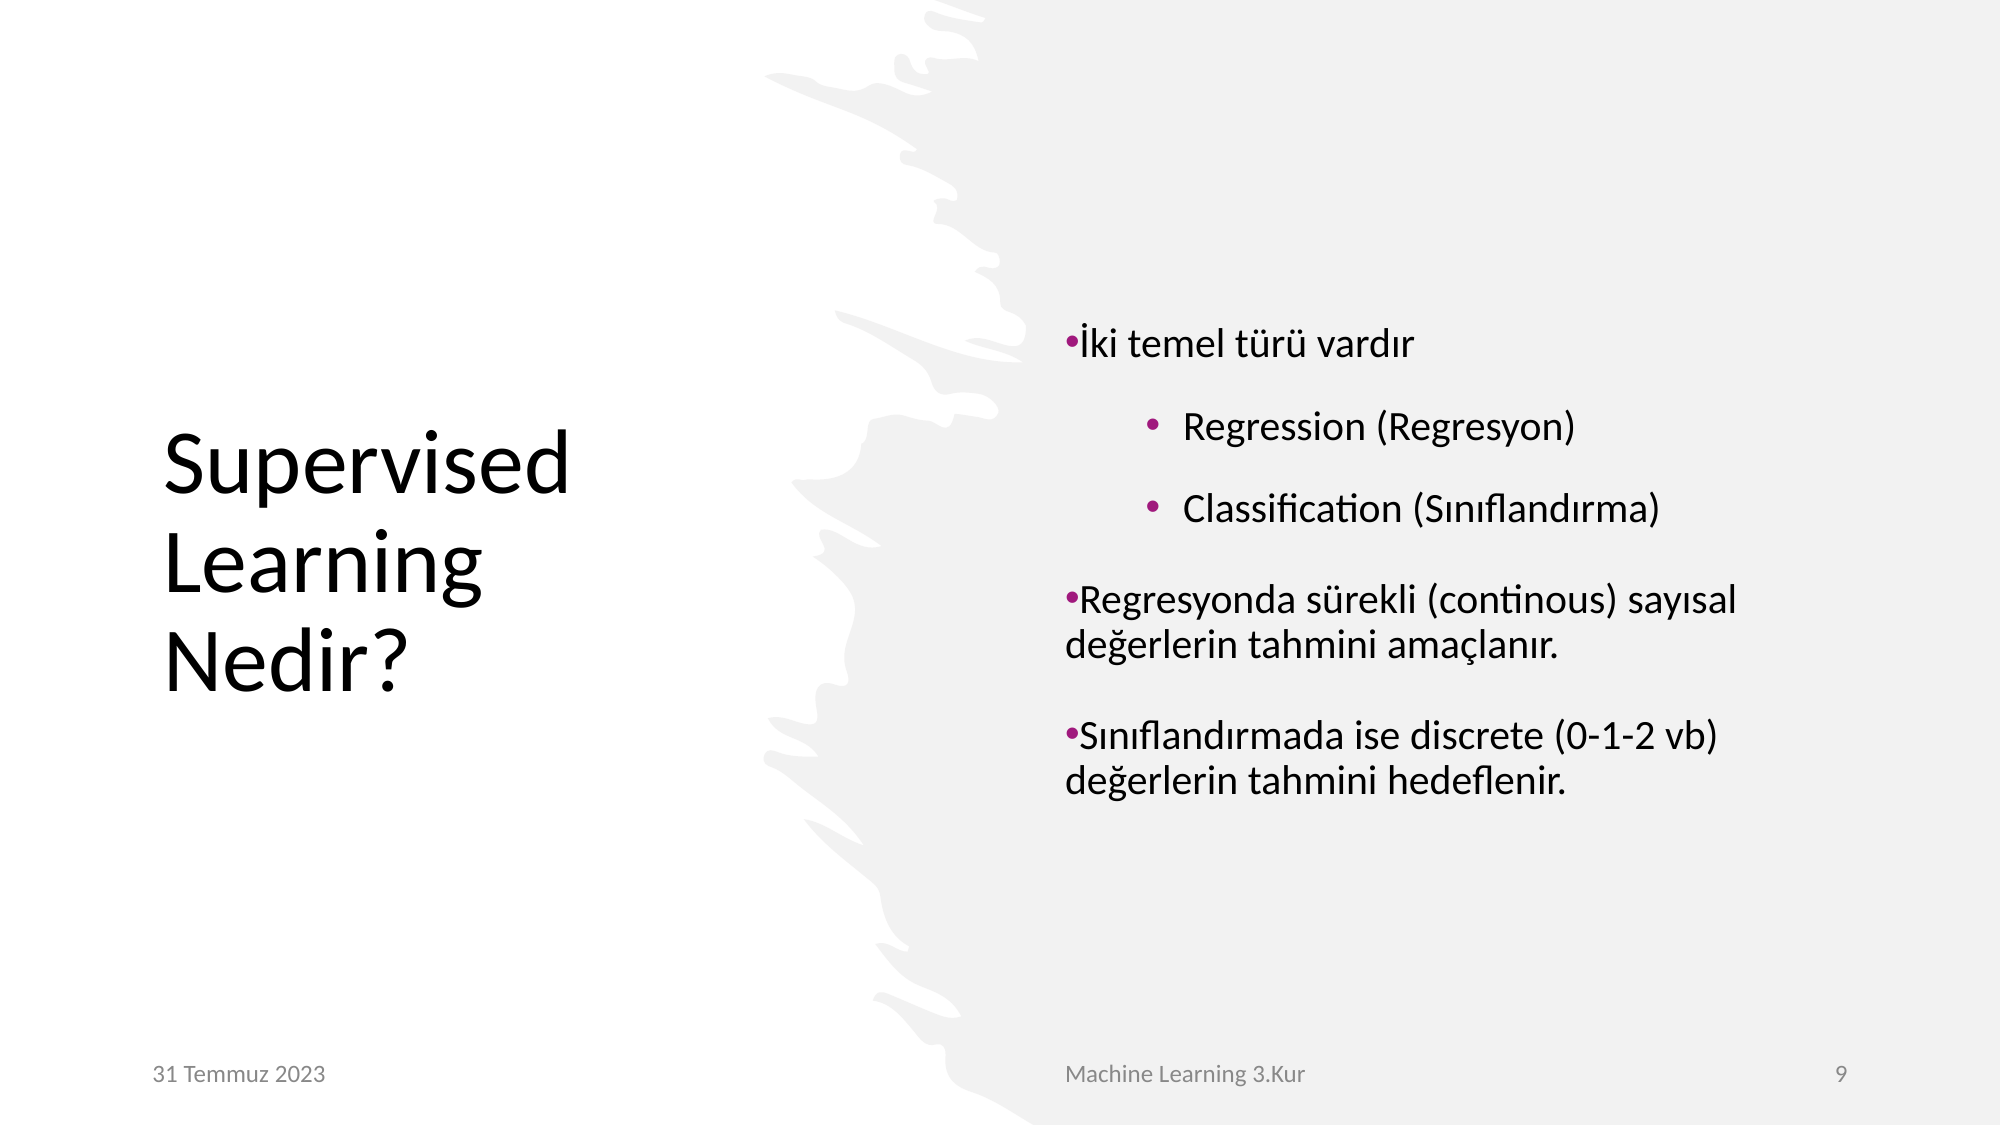

İki temel türü vardır
Regression (Regresyon)
Classification (Sınıflandırma)
Regresyonda sürekli (continous) sayısal değerlerin tahmini amaçlanır.
Sınıflandırmada ise discrete (0-1-2 vb) değerlerin tahmini hedeflenir.
# Supervised Learning Nedir?
31 Temmuz 2023
Machine Learning 3.Kur
9